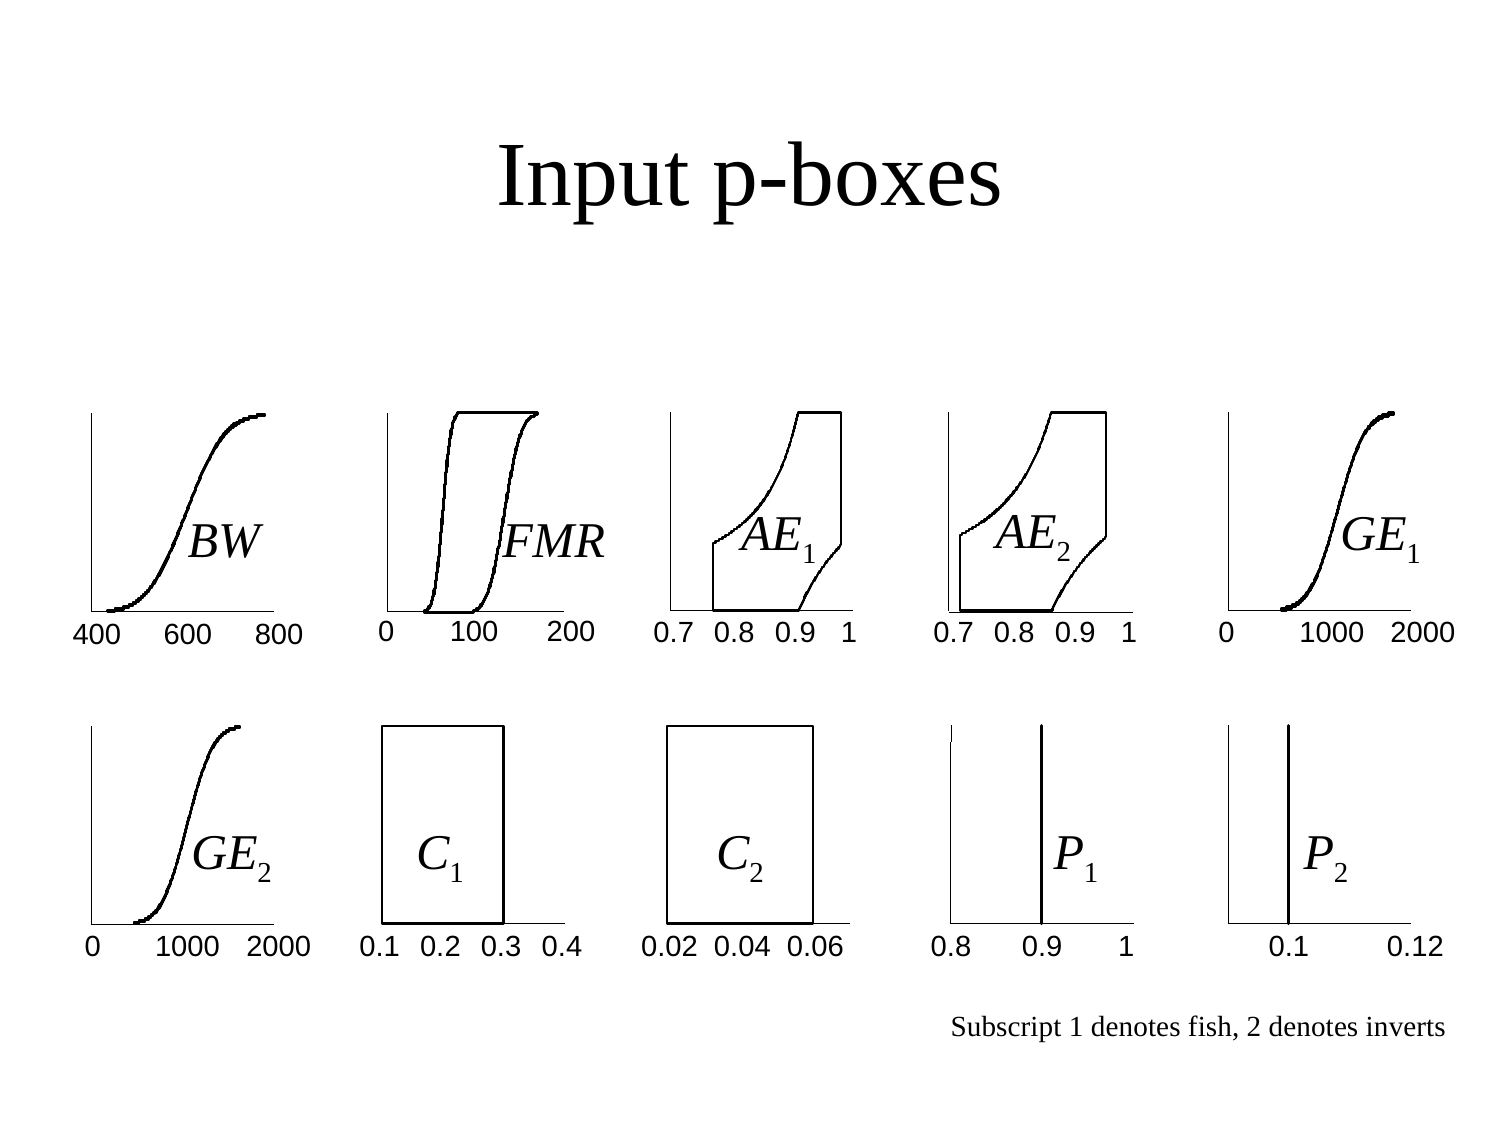

# Input p-boxes

GE1

0
1000
2000

GE2

0
1000
2000

FMR

0
100
200

AE1

0.7
0.8
0.9
1

AE2

0.7
0.8
0.9
1

BW

400
600
800

C1

0.1
0.2
0.3
0.4

C2

0.02
0.04
0.06

P1

0.8
0.9
1

P2

0.1
0.12
Subscript 1 denotes fish, 2 denotes inverts